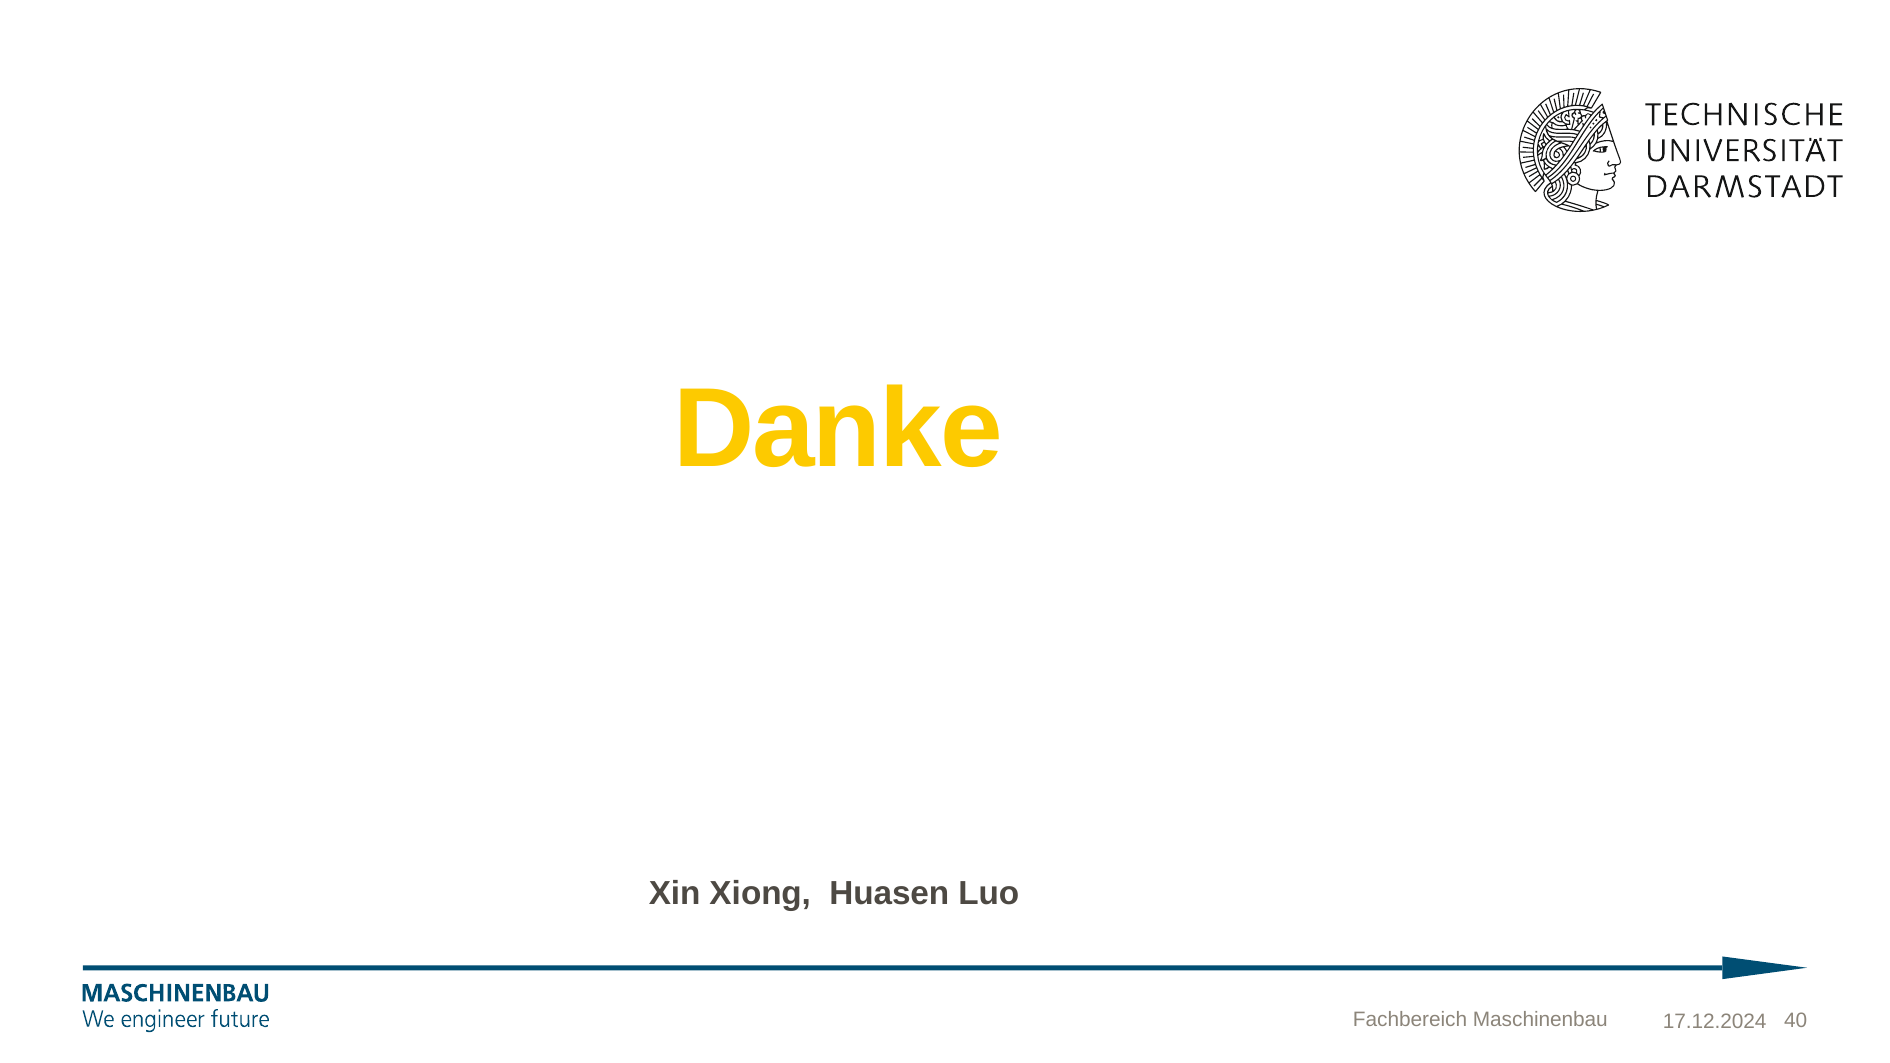

# Danke
Xin Xiong,  Huasen Luo

Fachbereich Maschinenbau
17.12.2024
40